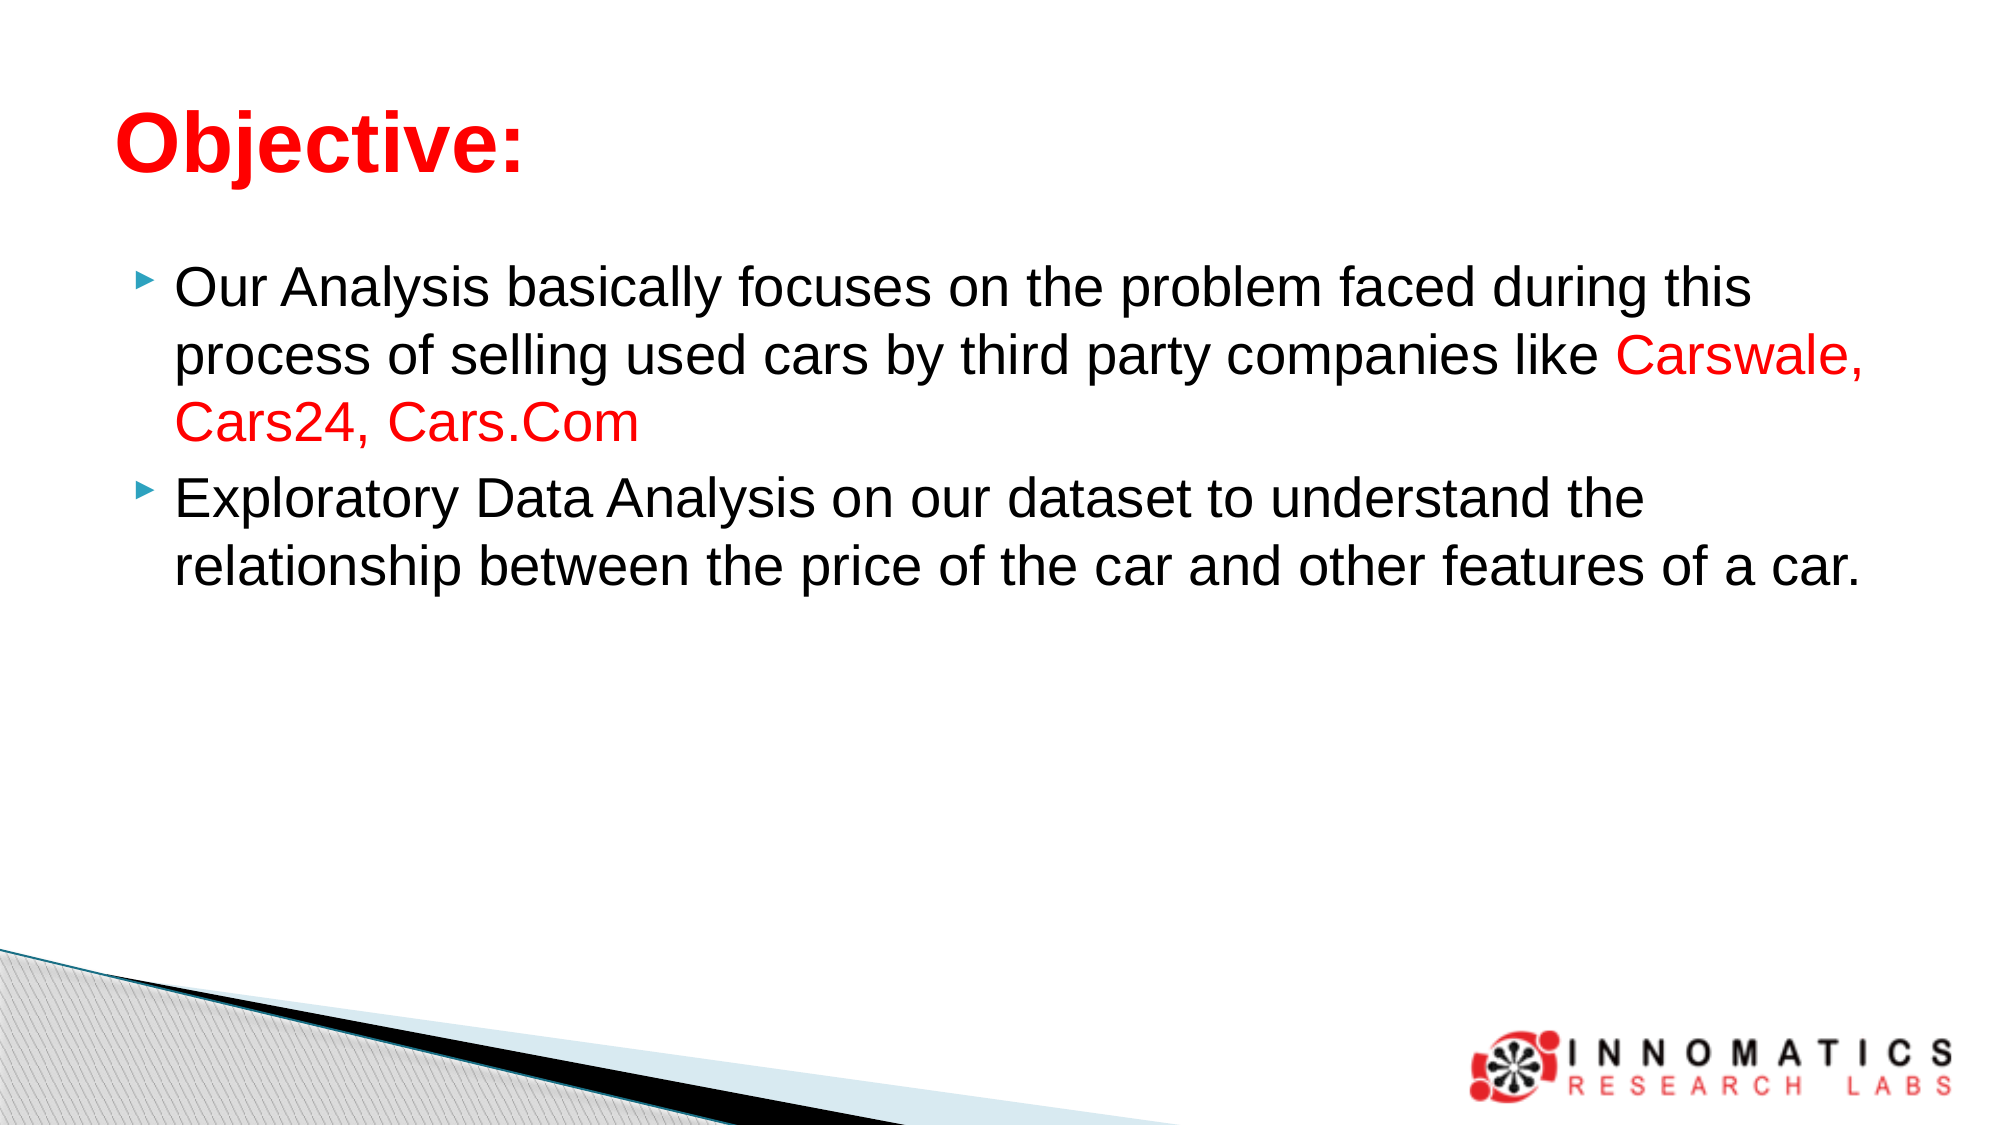

# Objective:
Our Analysis basically focuses on the problem faced during this process of selling used cars by third party companies like Carswale, Cars24, Cars.Com
Exploratory Data Analysis on our dataset to understand the relationship between the price of the car and other features of a car.